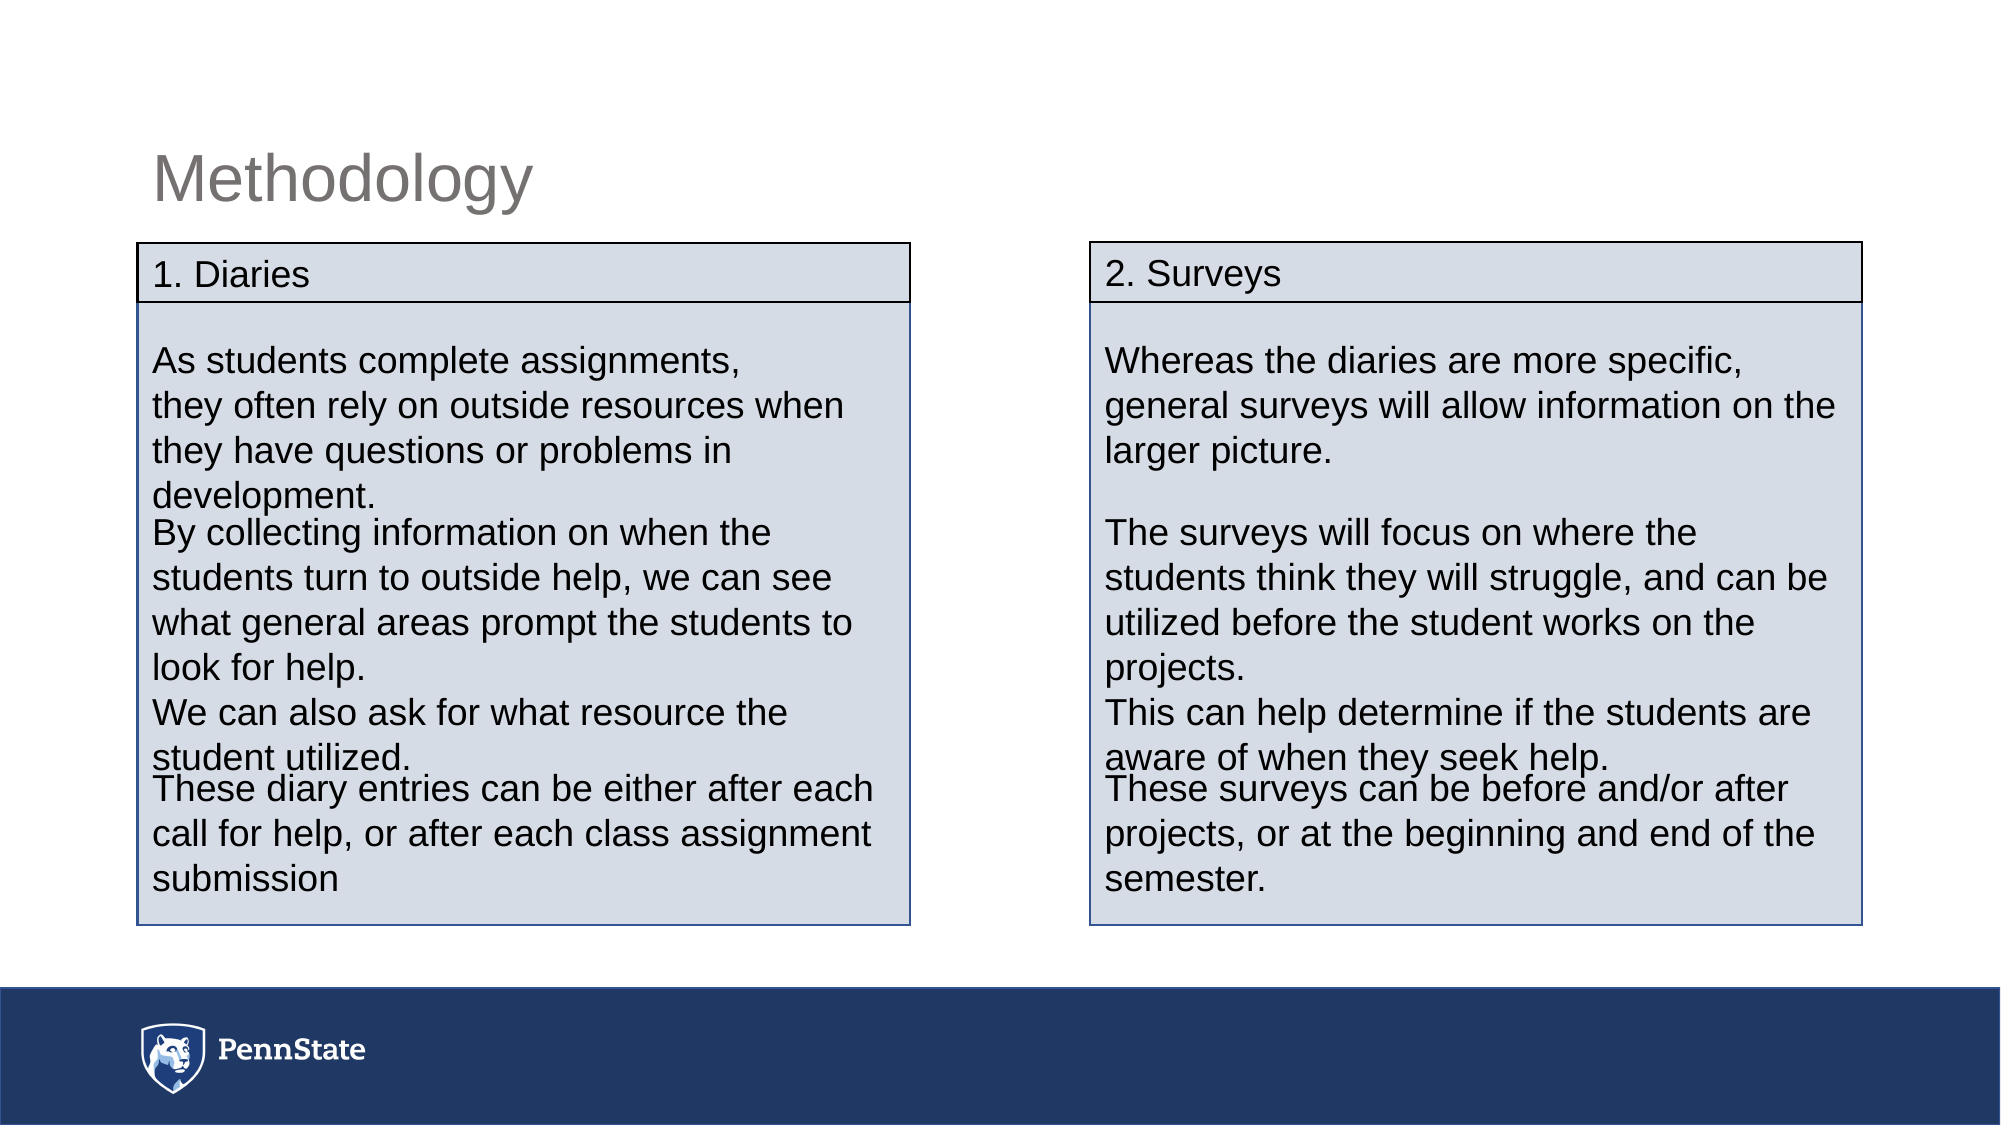

Methodology
2. Surveys

1. Diaries

As students complete assignments,
they often rely on outside resources when they have questions or problems in development.
Whereas the diaries are more specific, general surveys will allow information on the larger picture.
By collecting information on when the students turn to outside help, we can see what general areas prompt the students to look for help.
We can also ask for what resource the student utilized.
The surveys will focus on where the students think they will struggle, and can be utilized before the student works on the projects.
This can help determine if the students are aware of when they seek help.
These diary entries can be either after each call for help, or after each class assignment submission
These surveys can be before and/or after projects, or at the beginning and end of the semester.